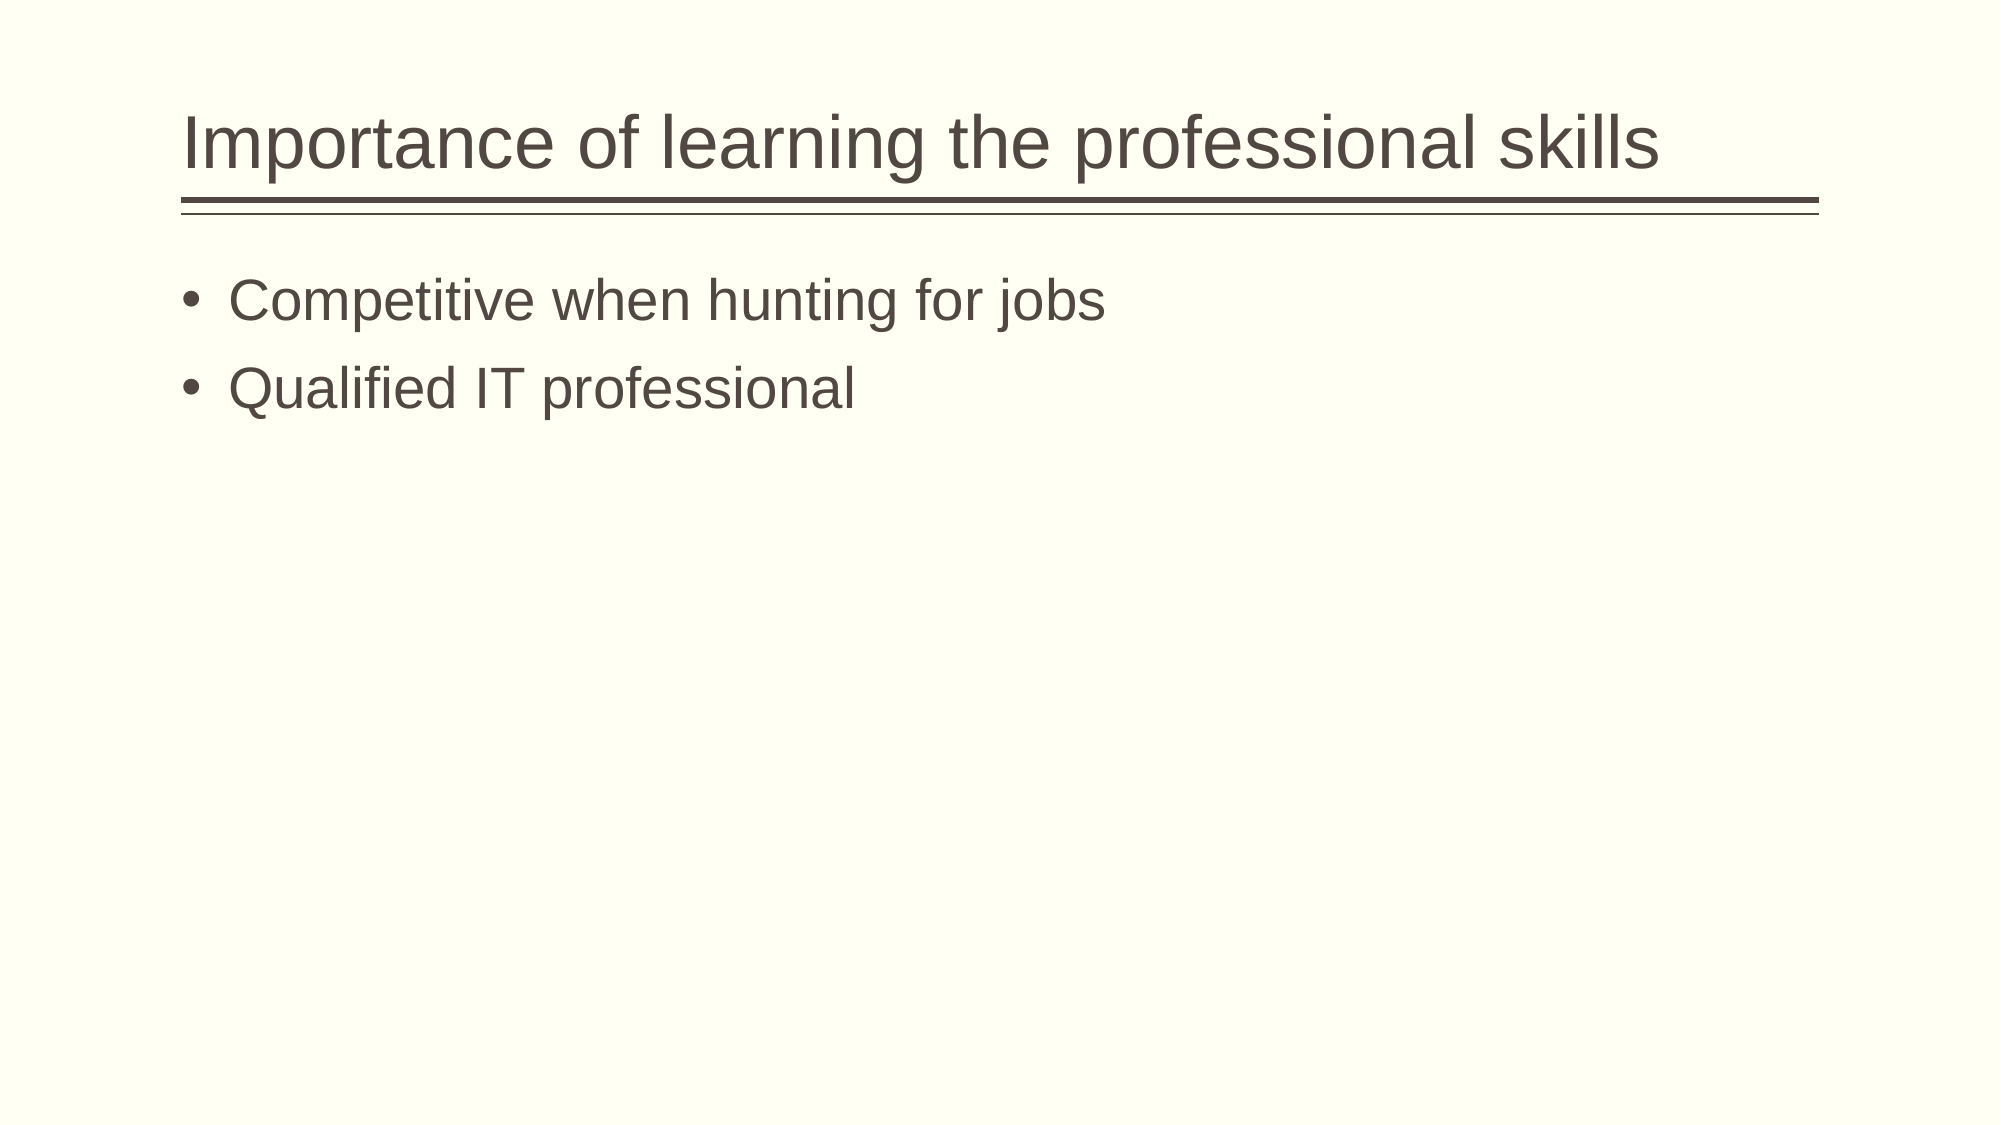

# Importance of learning the professional skills
Competitive when hunting for jobs
Qualified IT professional